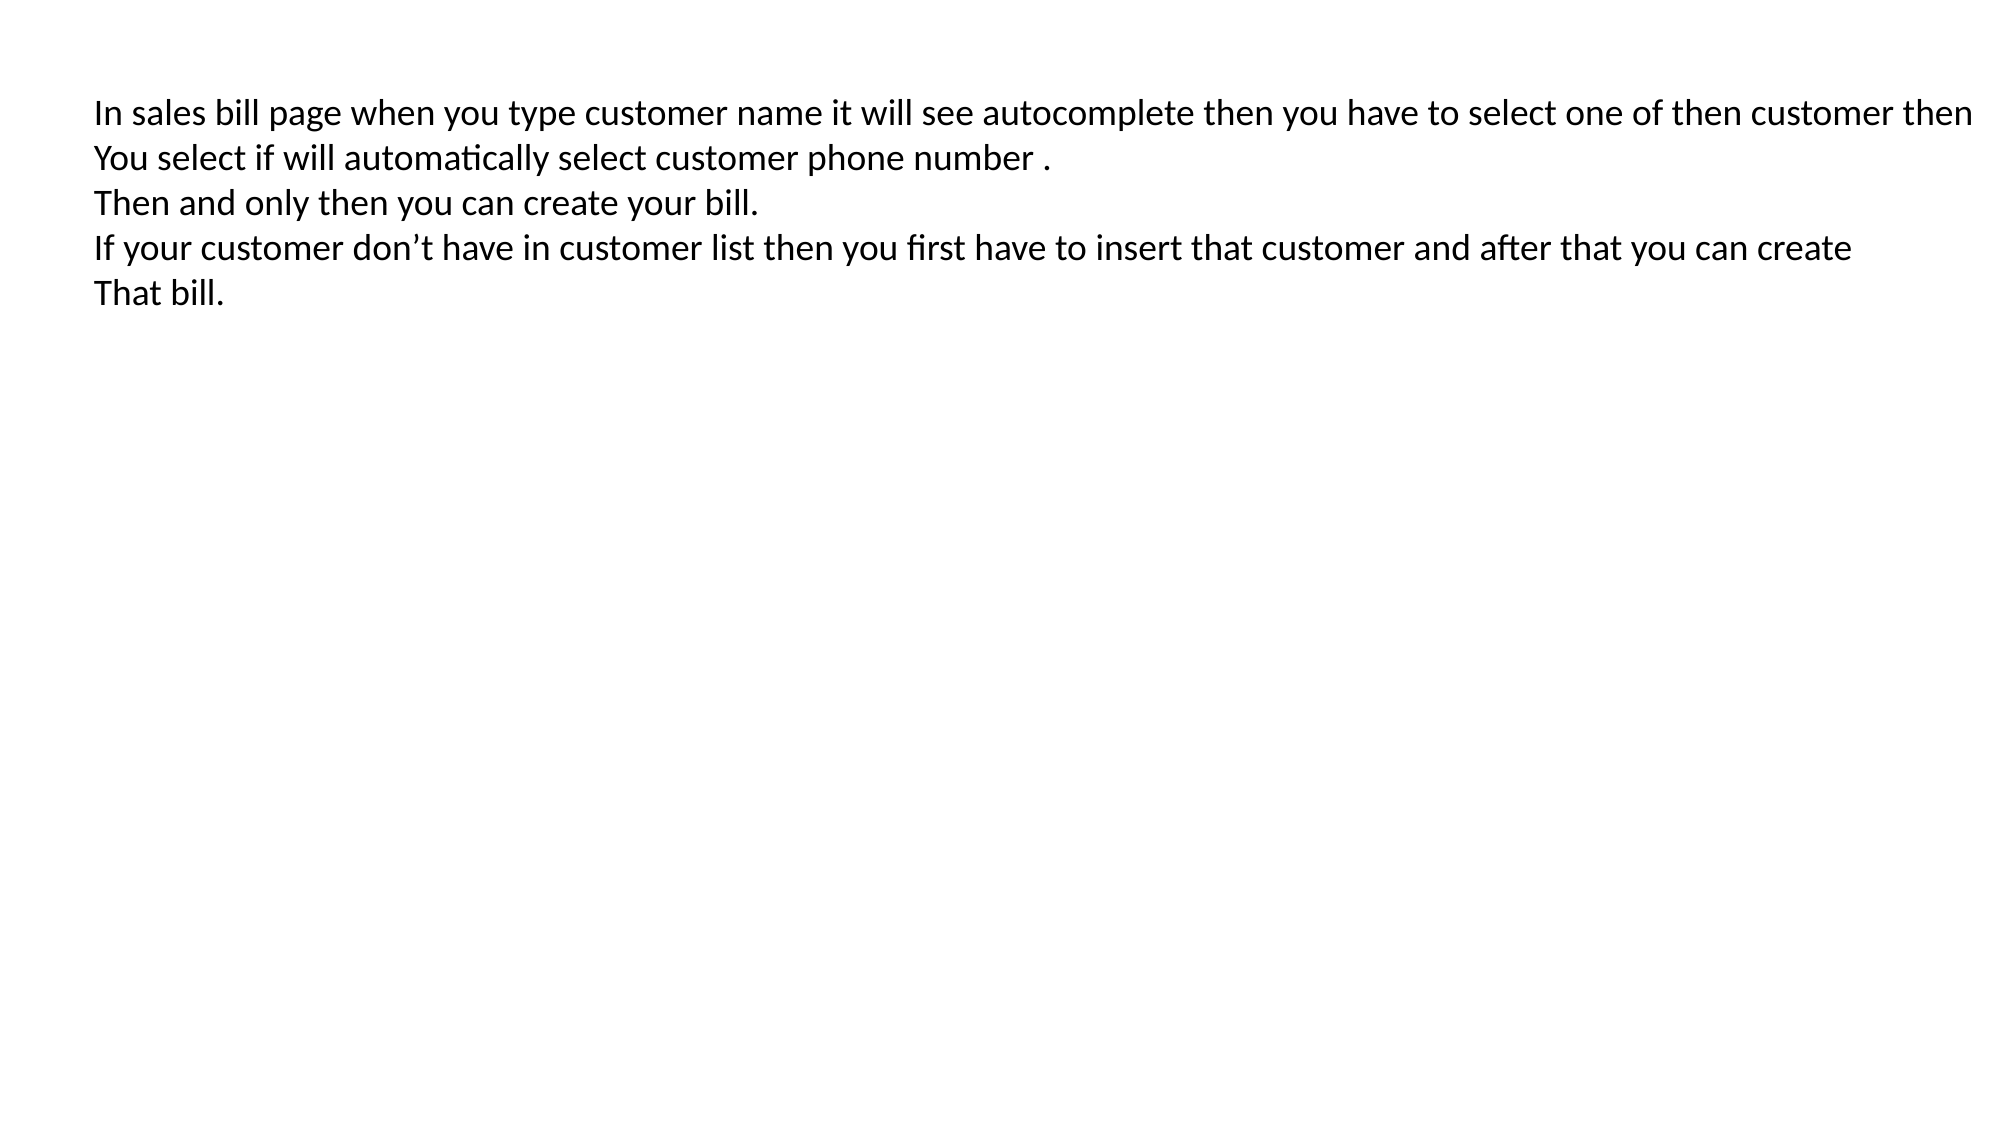

In sales bill page when you type customer name it will see autocomplete then you have to select one of then customer then
You select if will automatically select customer phone number .
Then and only then you can create your bill.
If your customer don’t have in customer list then you first have to insert that customer and after that you can create
That bill.